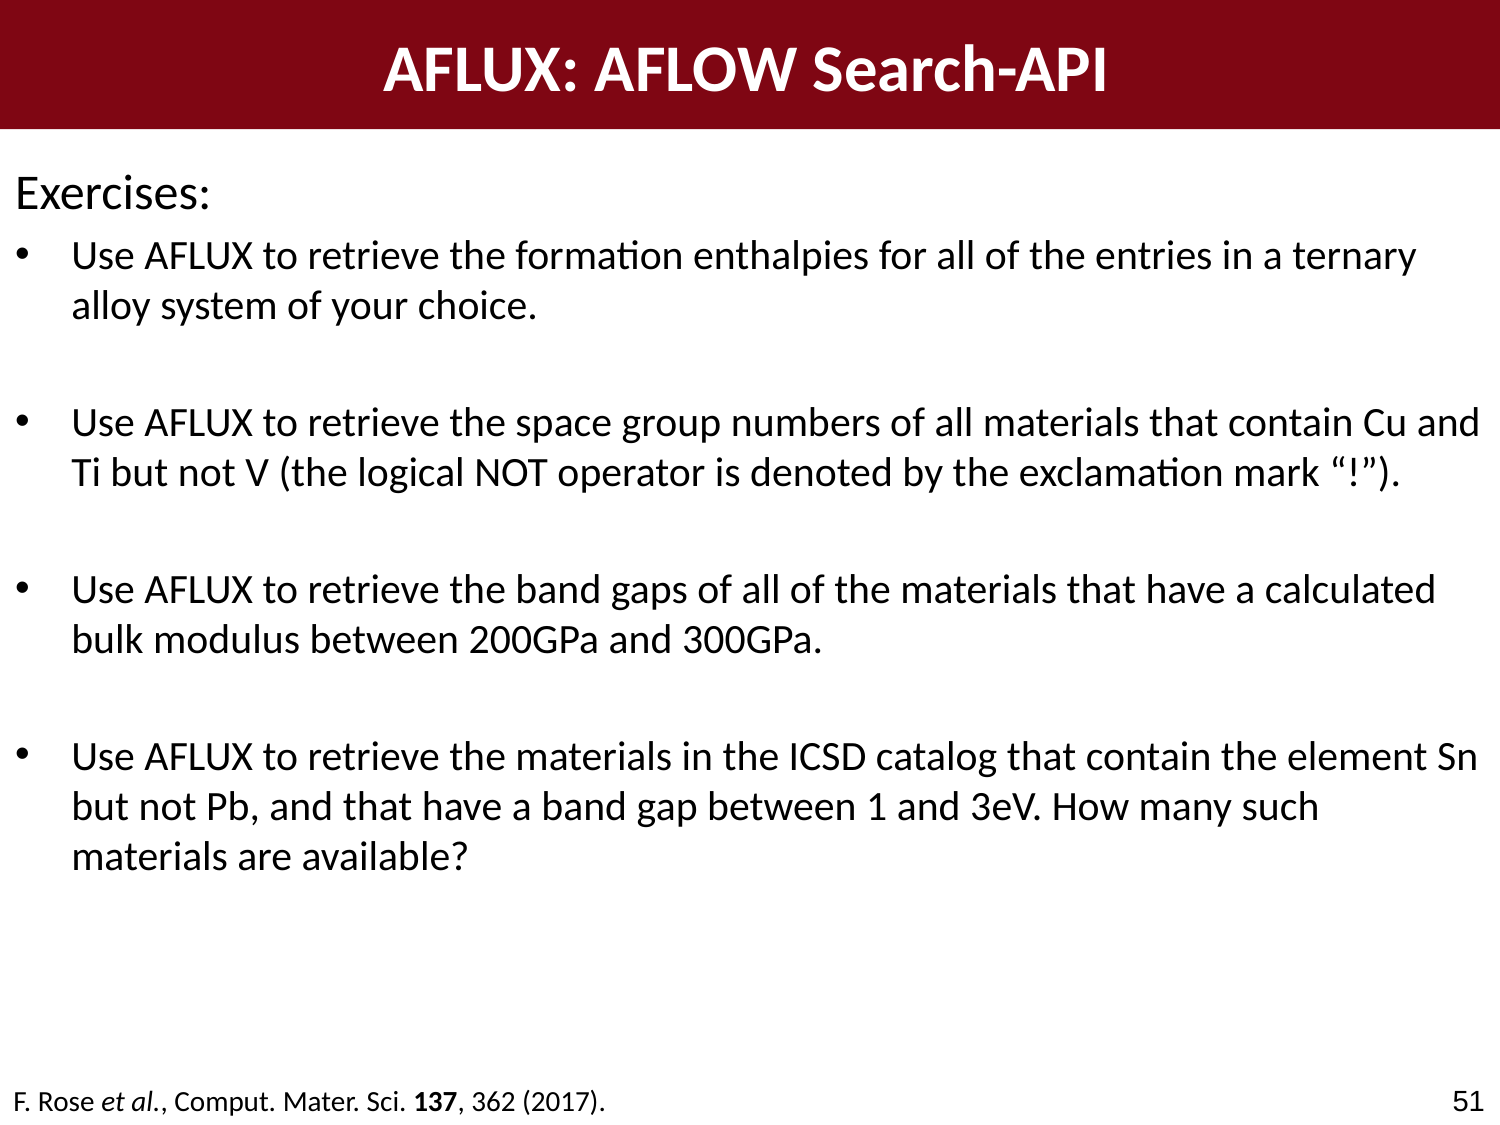

AFLUX: AFLOW Search-API
Exercises:
Use AFLUX to retrieve the formation enthalpies for all of the entries in a ternary alloy system of your choice.

Use AFLUX to retrieve the space group numbers of all materials that contain Cu and Ti but not V (the logical NOT operator is denoted by the exclamation mark “!”).

Use AFLUX to retrieve the band gaps of all of the materials that have a calculated bulk modulus between 200GPa and 300GPa.

Use AFLUX to retrieve the materials in the ICSD catalog that contain the element Sn but not Pb, and that have a band gap between 1 and 3eV. How many such materials are available?

G (p, T; V) = E + pV
51
F. Rose et al., Comput. Mater. Sci. 137, 362 (2017).